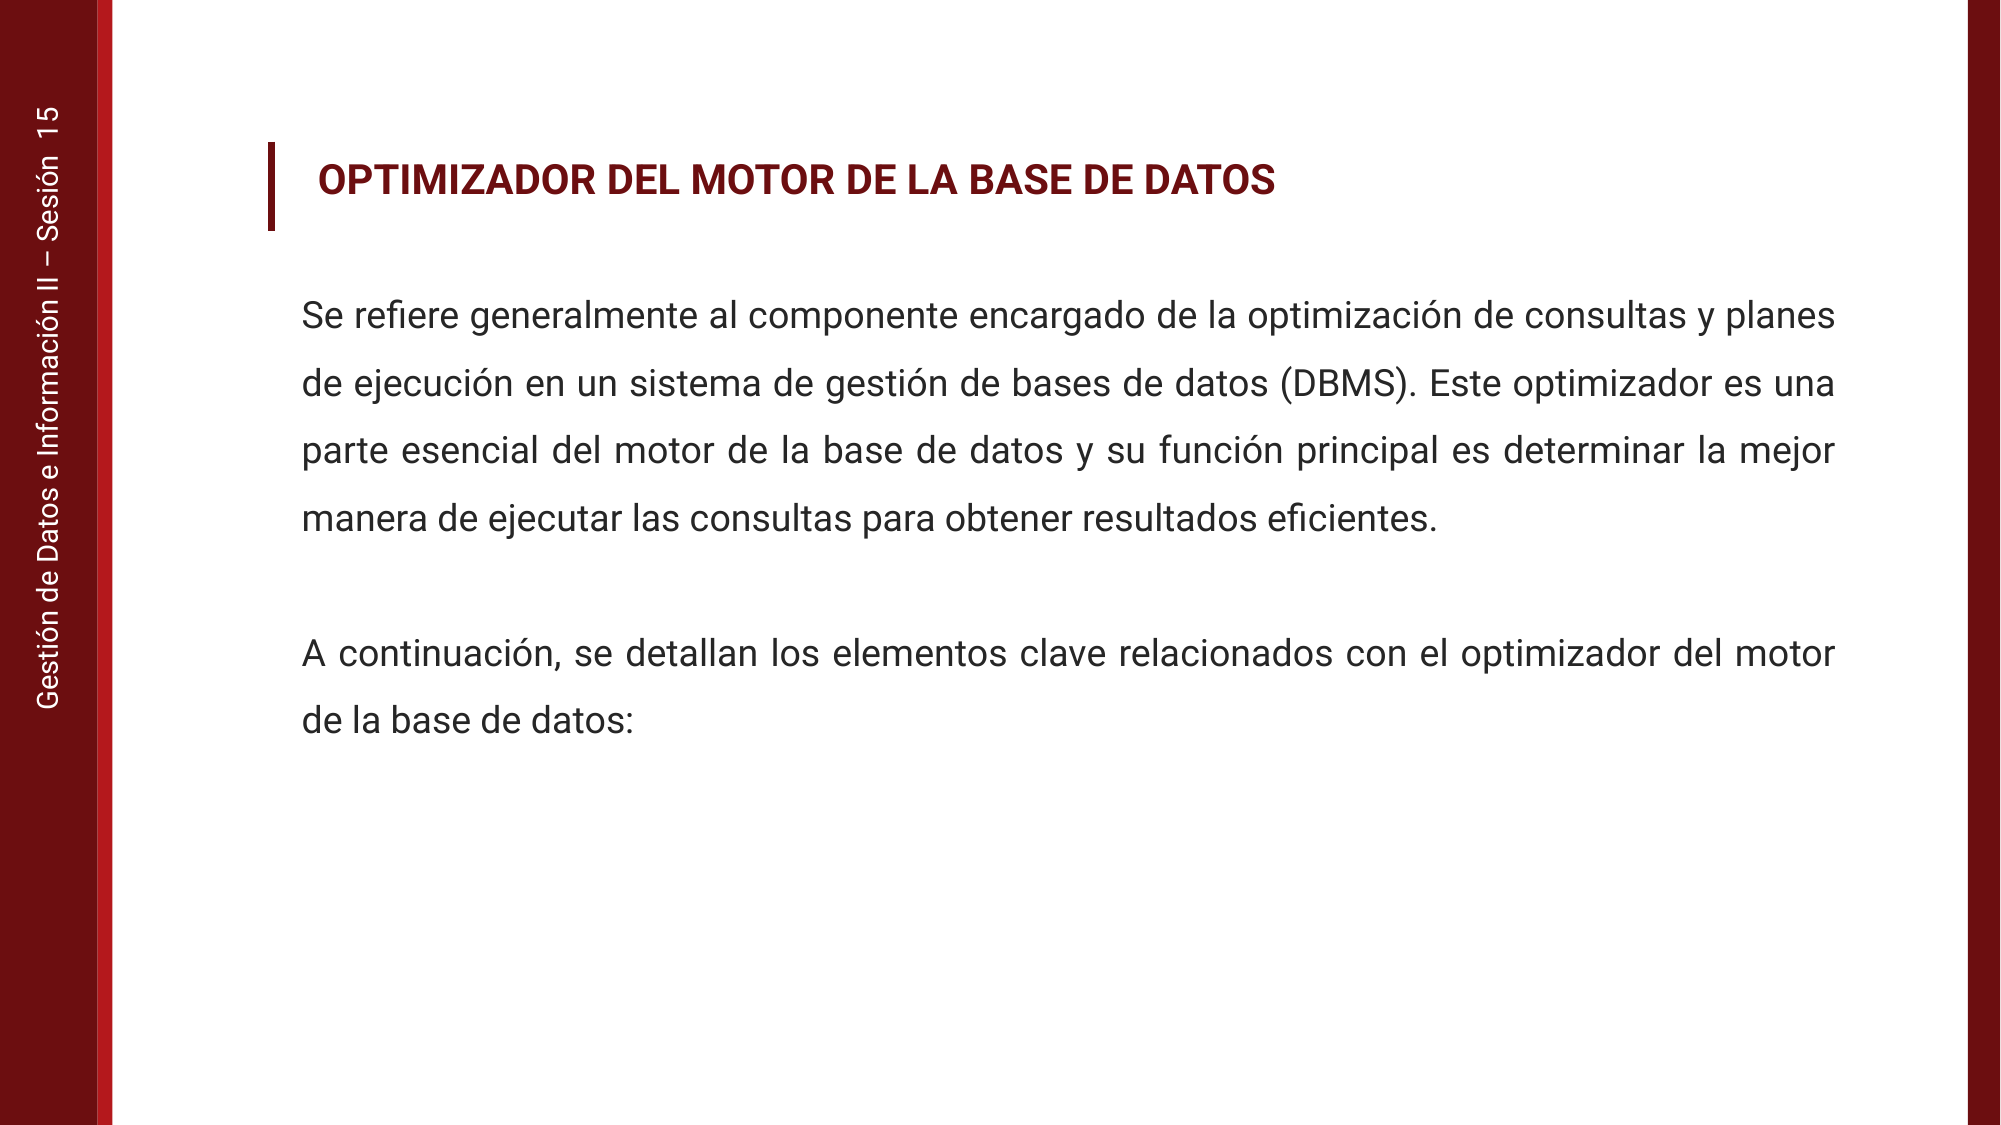

OPTIMIZADOR DEL MOTOR DE LA BASE DE DATOS

Se refiere generalmente al componente encargado de la optimización de consultas y planes de ejecución en un sistema de gestión de bases de datos (DBMS). Este optimizador es una parte esencial del motor de la base de datos y su función principal es determinar la mejor manera de ejecutar las consultas para obtener resultados eficientes.

A continuación, se detallan los elementos clave relacionados con el optimizador del motor de la base de datos:

Gestión de Datos e Información II – Sesión  15